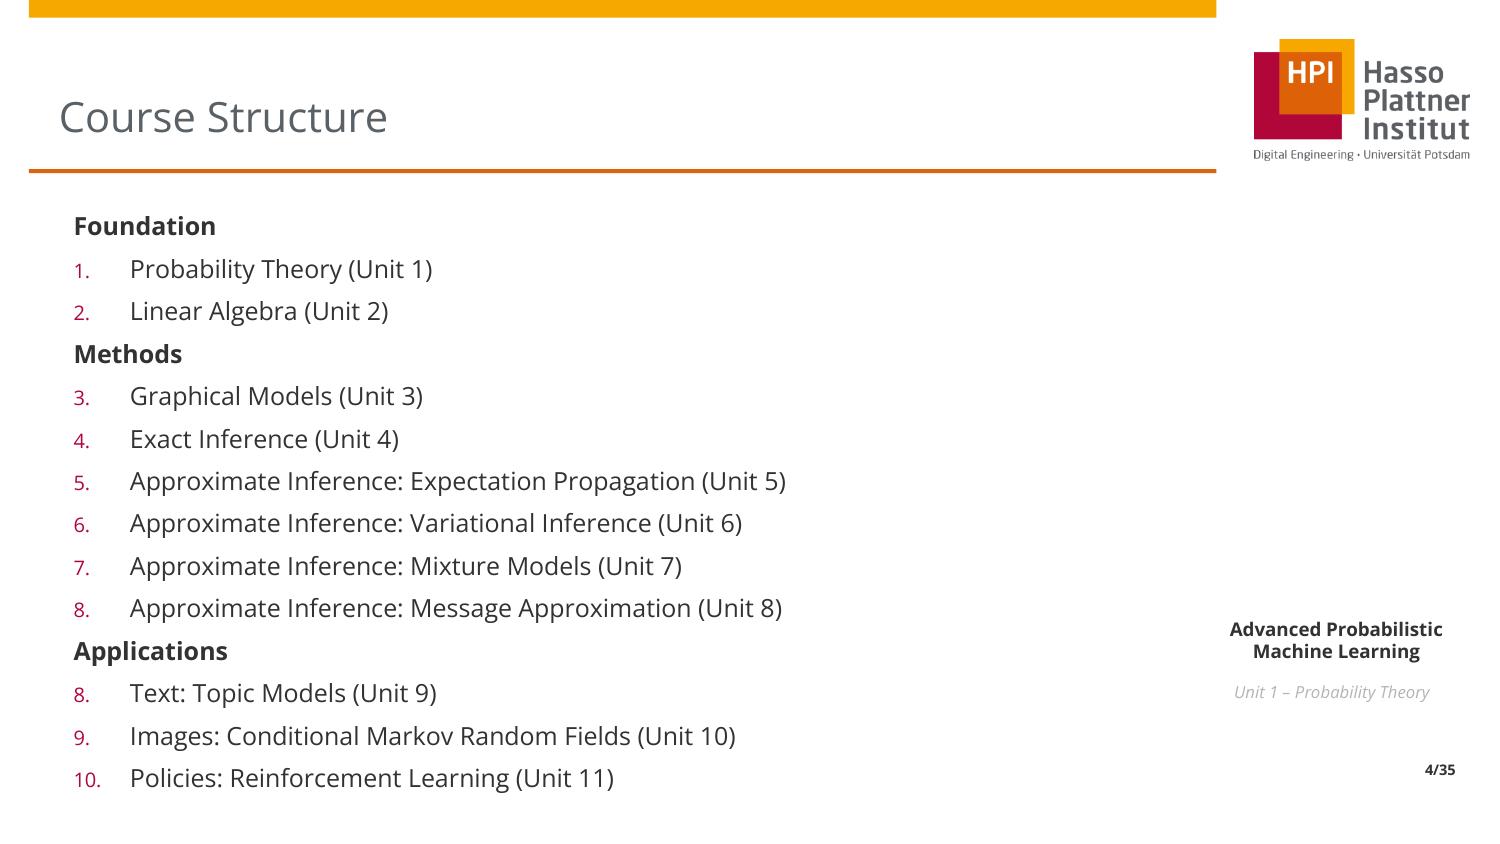

# Course Structure
Foundation
Probability Theory (Unit 1)
Linear Algebra (Unit 2)
Methods
Graphical Models (Unit 3)
Exact Inference (Unit 4)
Approximate Inference: Expectation Propagation (Unit 5)
Approximate Inference: Variational Inference (Unit 6)
Approximate Inference: Mixture Models (Unit 7)
Approximate Inference: Message Approximation (Unit 8)
Applications
Text: Topic Models (Unit 9)
Images: Conditional Markov Random Fields (Unit 10)
Policies: Reinforcement Learning (Unit 11)